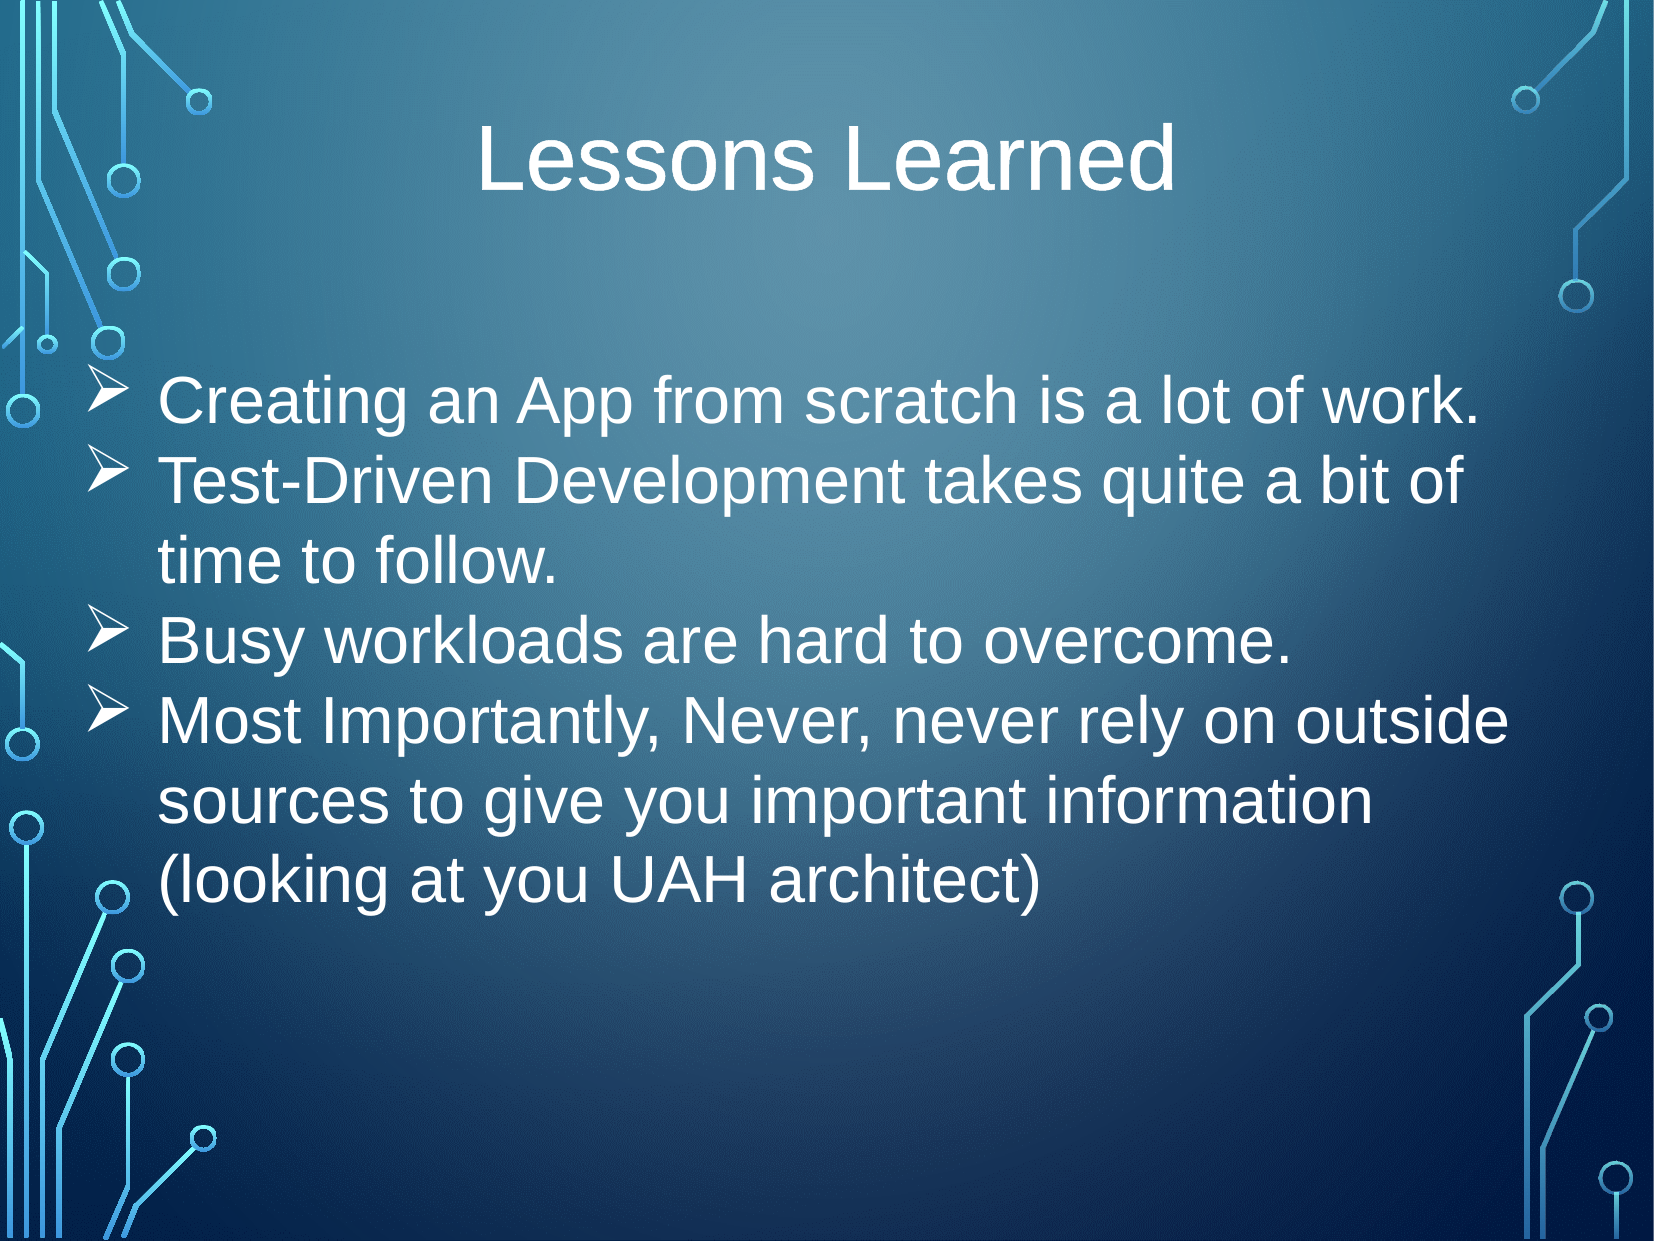

Lessons Learned
Creating an App from scratch is a lot of work.
Test-Driven Development takes quite a bit of time to follow.
Busy workloads are hard to overcome.
Most Importantly, Never, never rely on outside sources to give you important information (looking at you UAH architect)